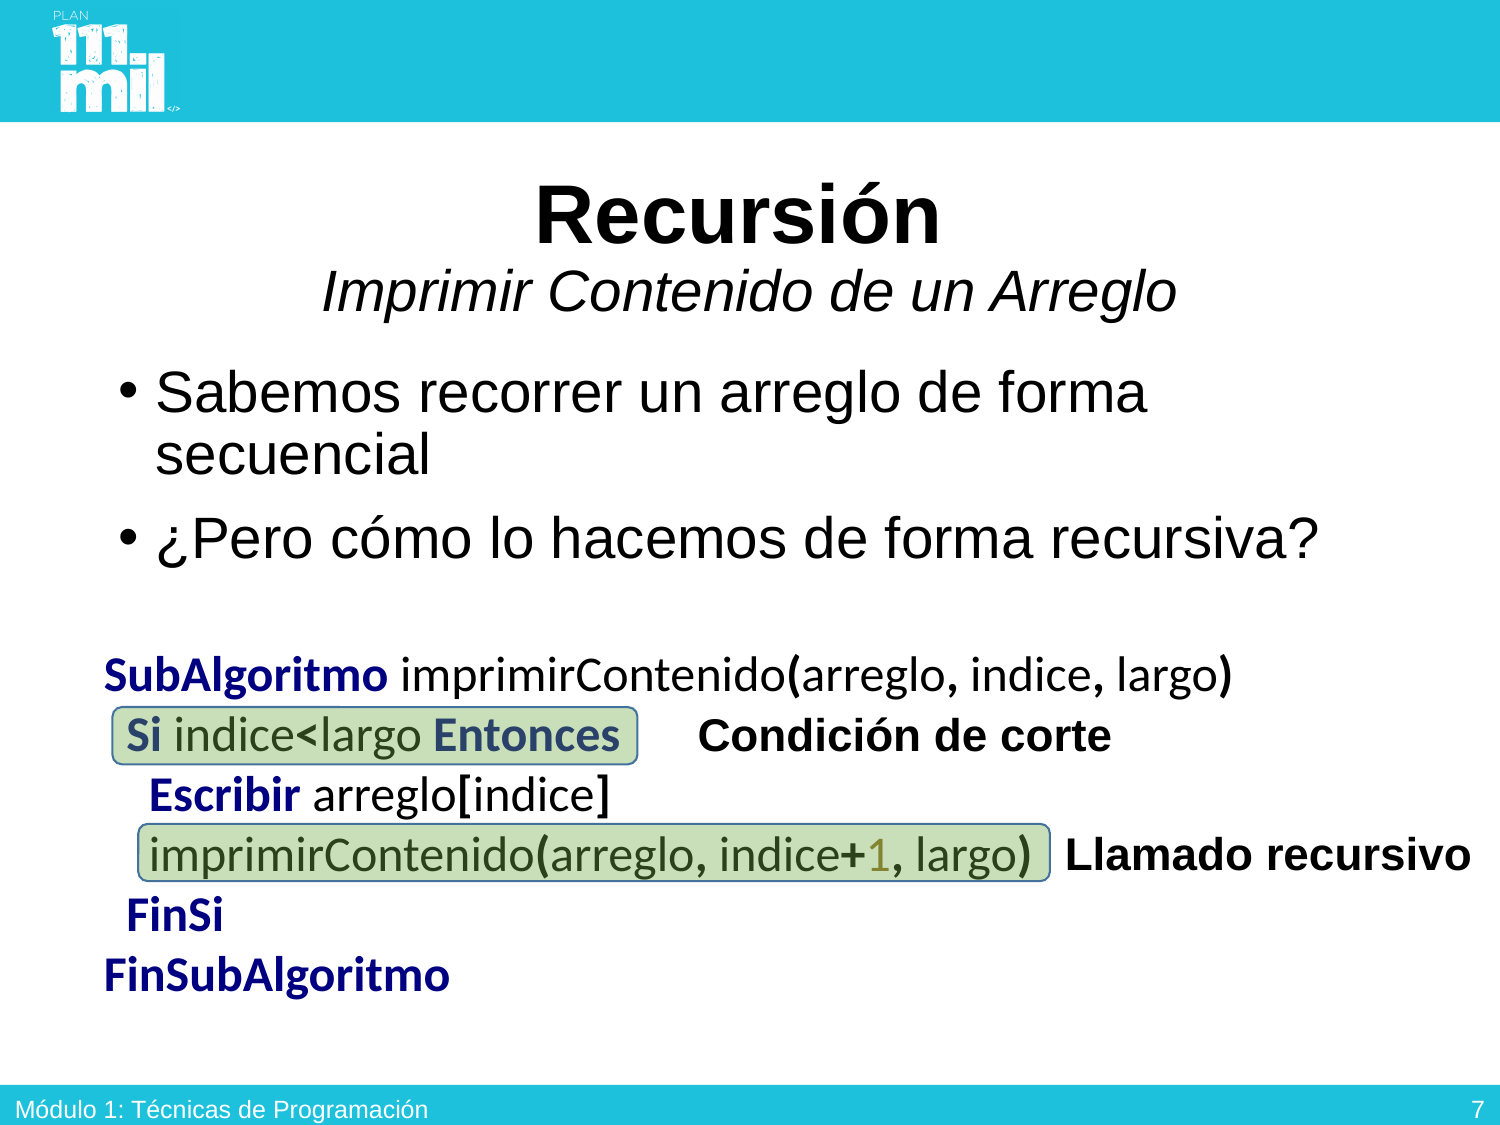

# Recursión Imprimir Contenido de un Arreglo
Sabemos recorrer un arreglo de forma secuencial
¿Pero cómo lo hacemos de forma recursiva?

SubAlgoritmo imprimirContenido(arreglo, indice, largo)
  Si indice<largo Entonces
    Escribir arreglo[indice]
    imprimirContenido(arreglo, indice+1, largo)
  FinSi
FinSubAlgoritmo
Condición de corte

Llamado recursivo

7
Módulo 1: Técnicas de Programación